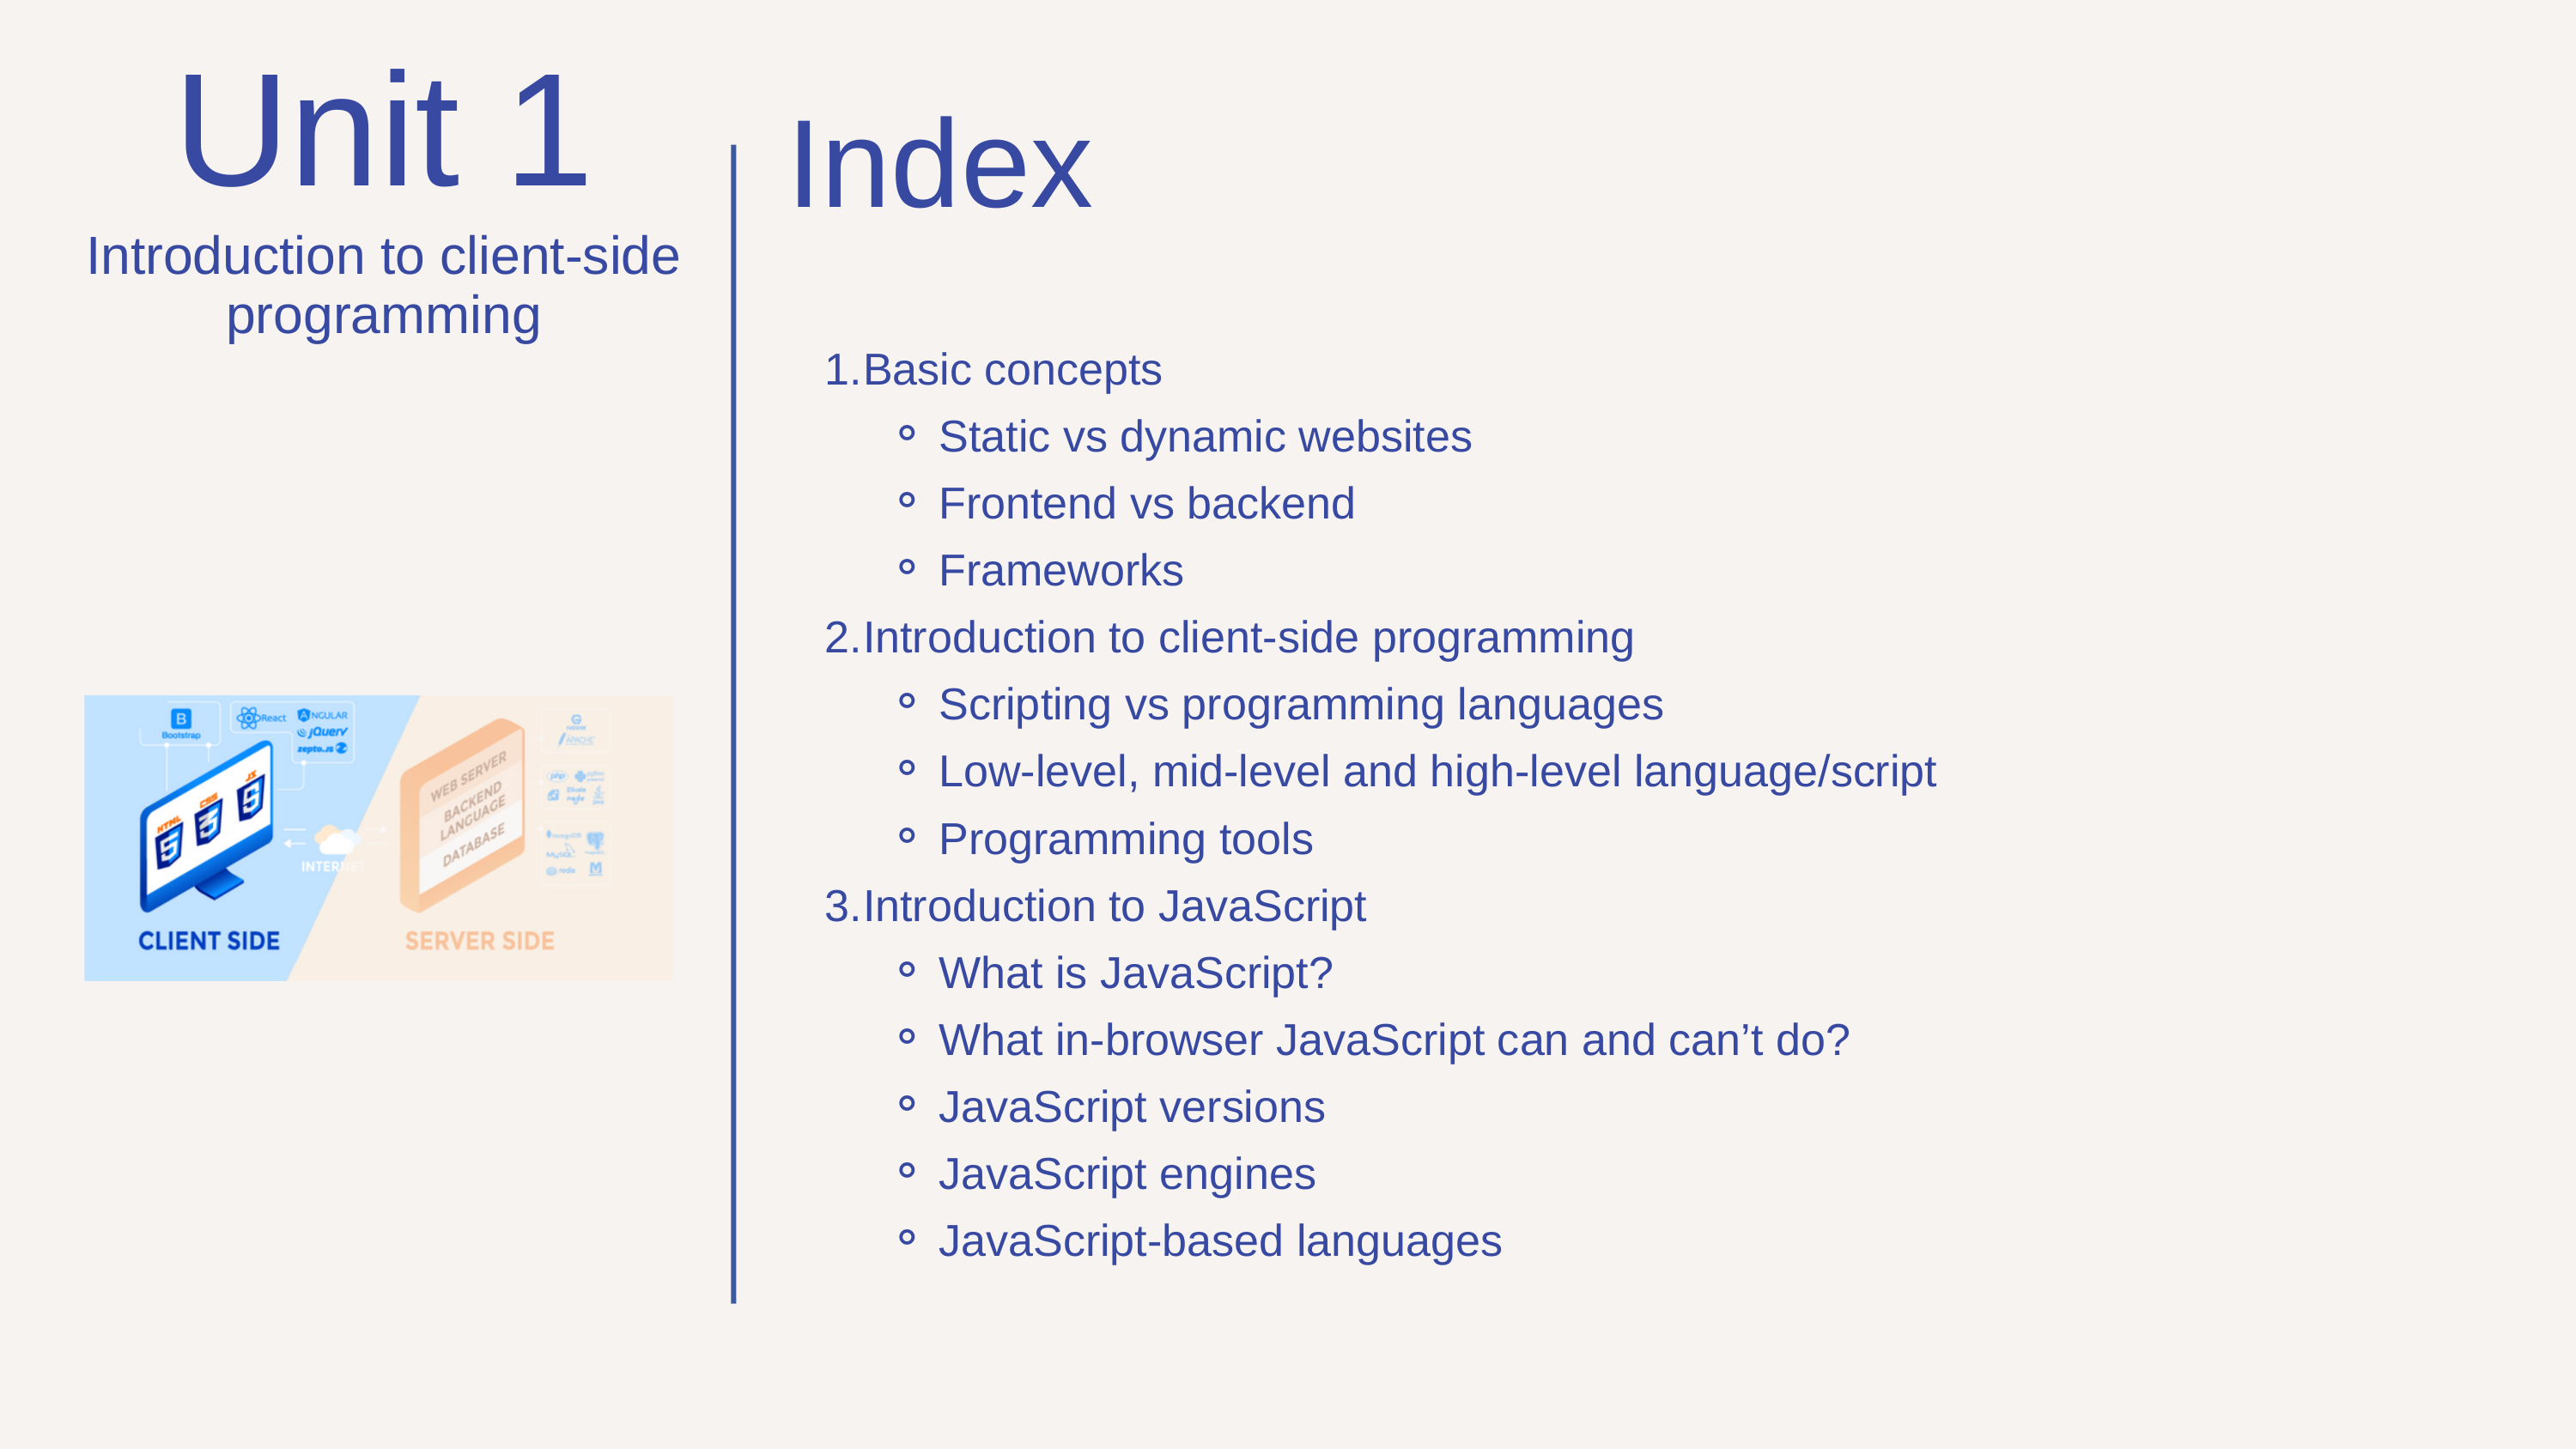

Unit 1
Index

Introduction to client-side programming
Basic concepts
Static vs dynamic websites
Frontend vs backend
Frameworks
Introduction to client-side programming
Scripting vs programming languages
Low-level, mid-level and high-level language/script
Programming tools
Introduction to JavaScript
What is JavaScript?
What in-browser JavaScript can and can’t do?
JavaScript versions
JavaScript engines
JavaScript-based languages